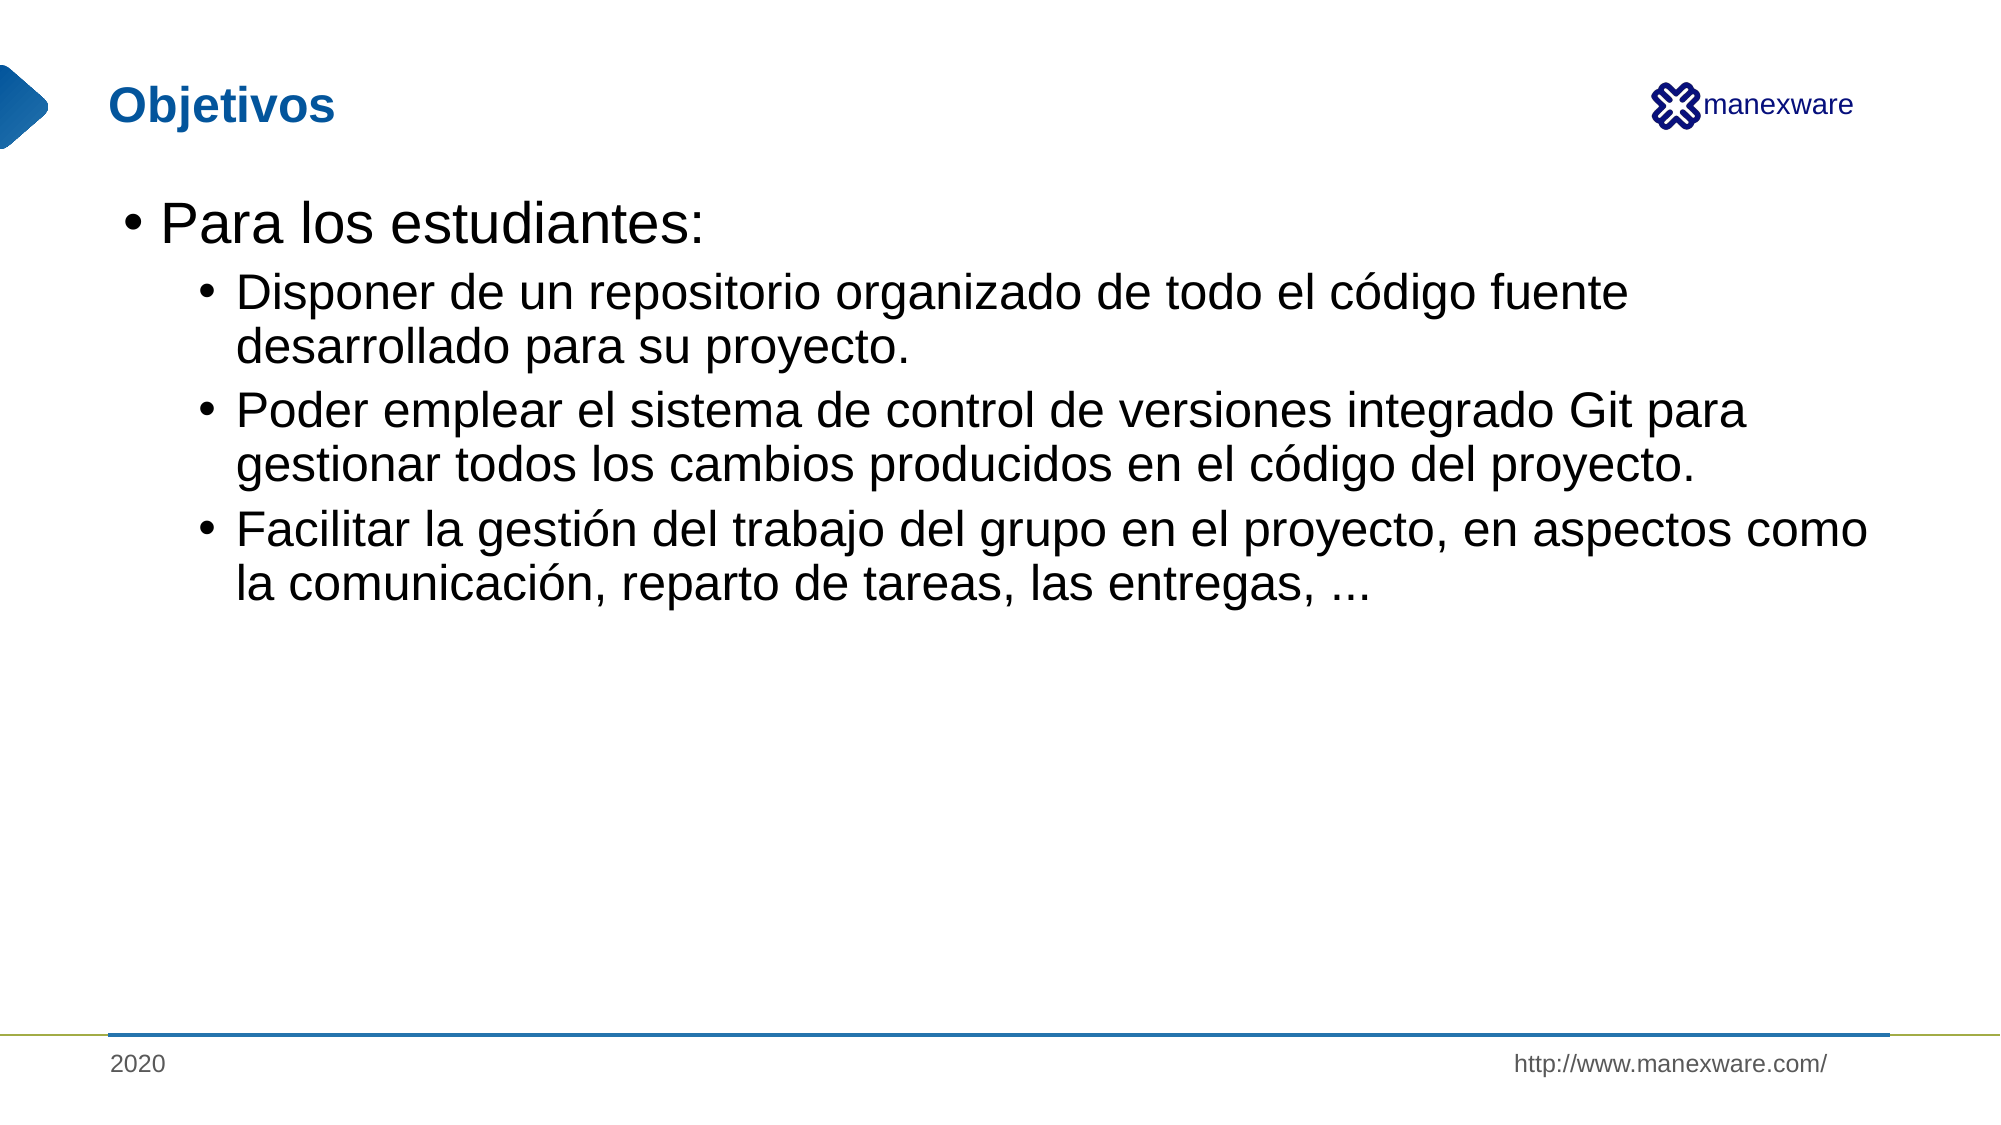

# Objetivos
Para los estudiantes:
Disponer de un repositorio organizado de todo el código fuente desarrollado para su proyecto.
Poder emplear el sistema de control de versiones integrado Git para gestionar todos los cambios producidos en el código del proyecto.
Facilitar la gestión del trabajo del grupo en el proyecto, en aspectos como la comunicación, reparto de tareas, las entregas, ...